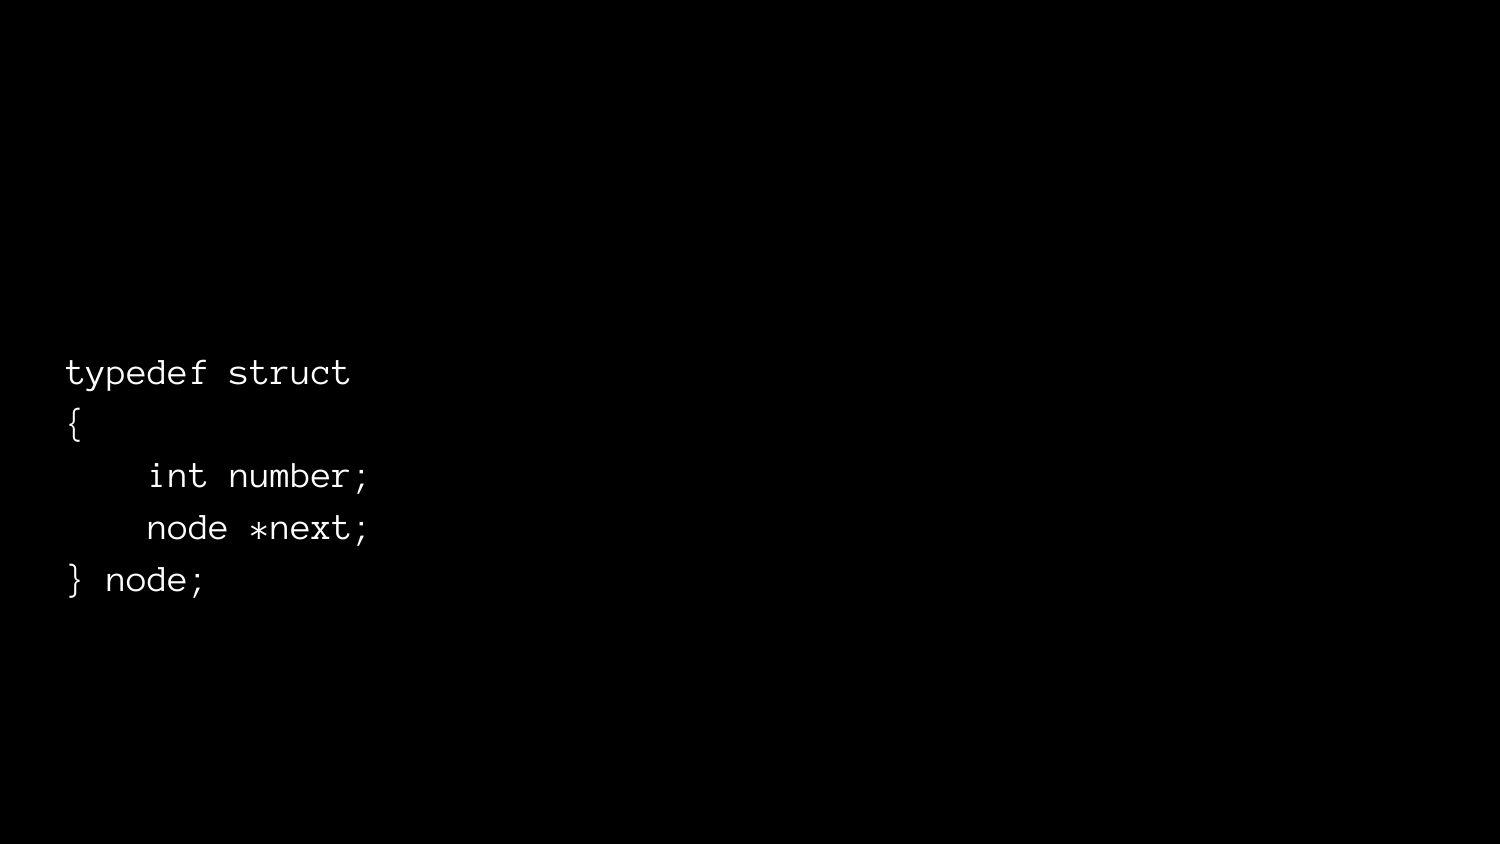

typedef struct
{
    int number;
    node *next;
} node;